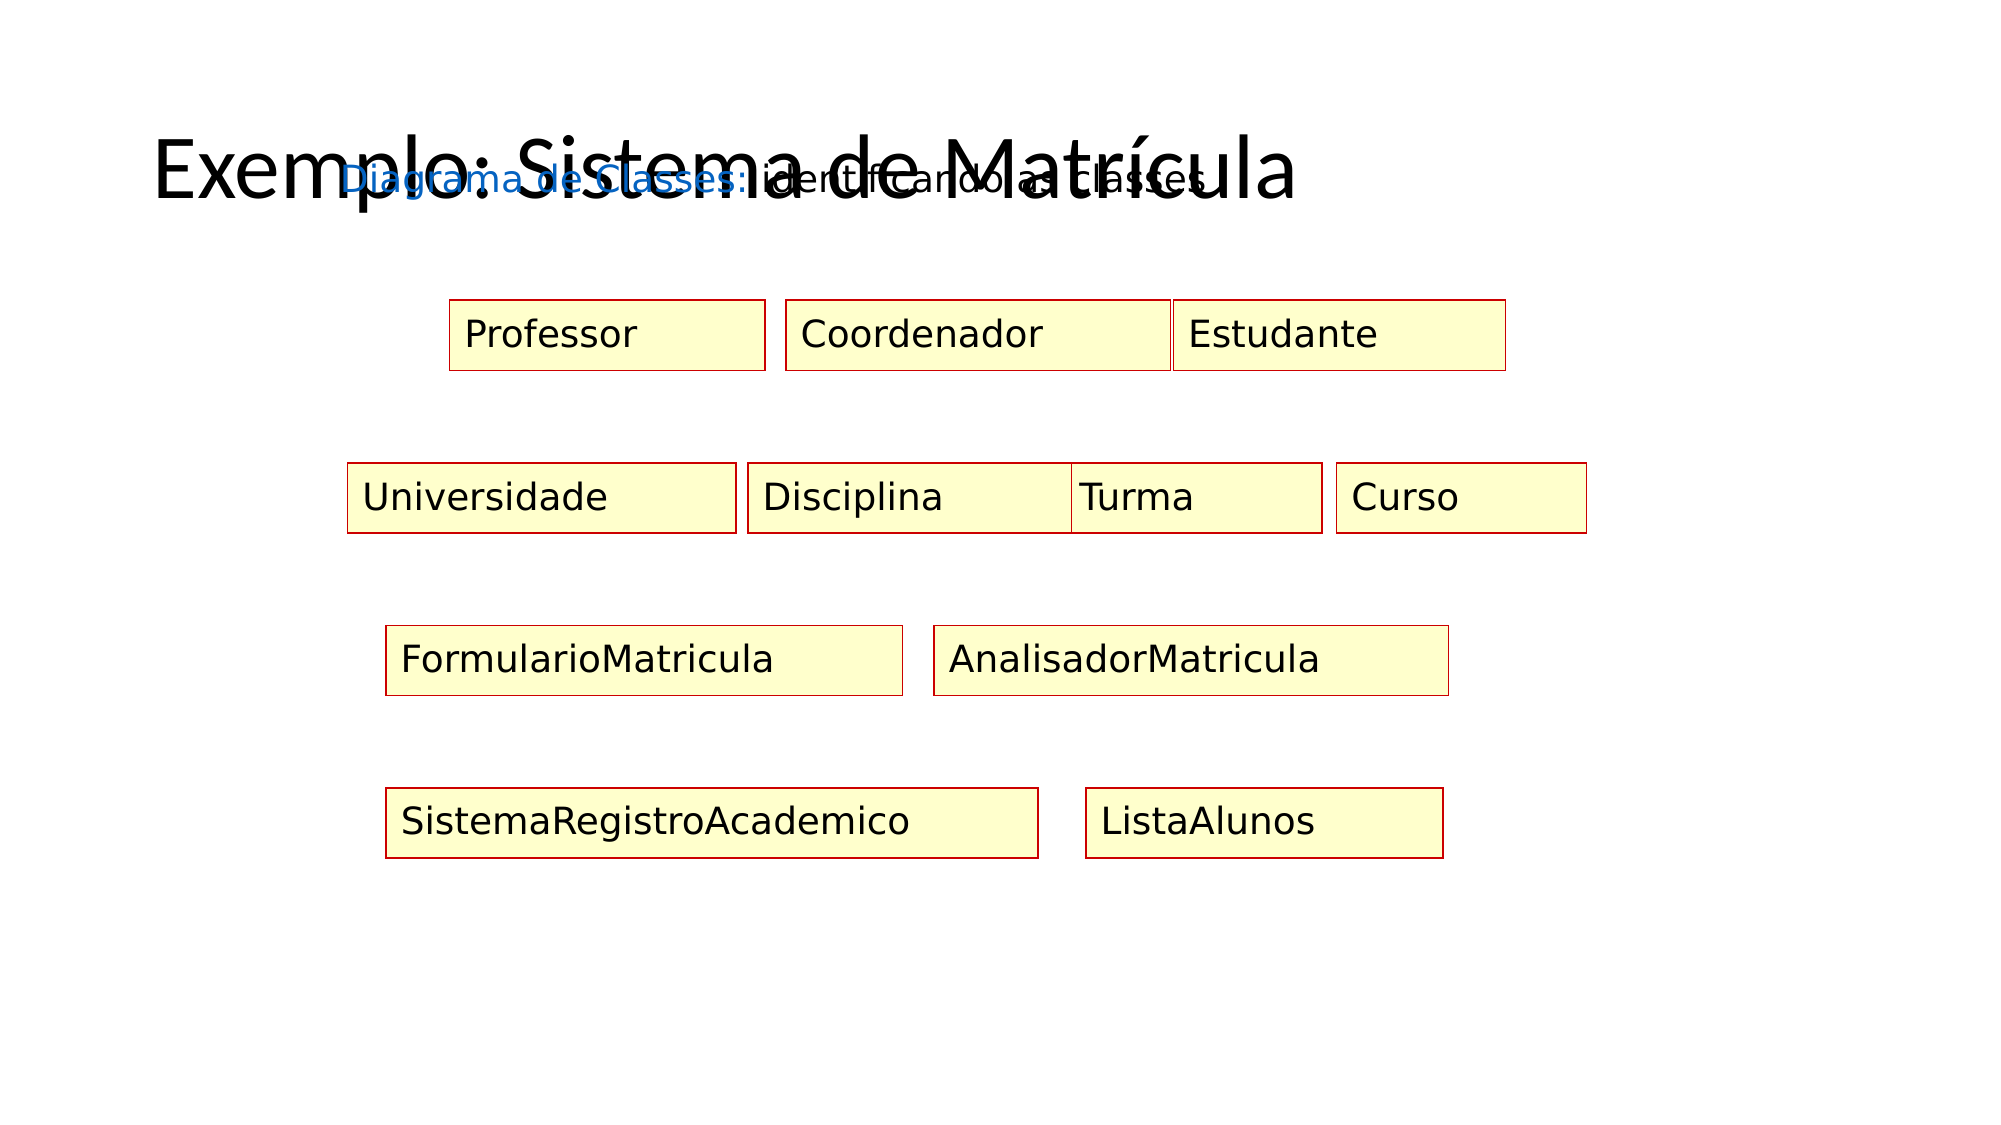

# Exemplo: Sistema de Matrícula
Diagrama de Classes: identificando as classes
Professor
Coordenador
Estudante
Universidade
Disciplina
Turma
Curso
FormularioMatricula
AnalisadorMatricula
SistemaRegistroAcademico
ListaAlunos